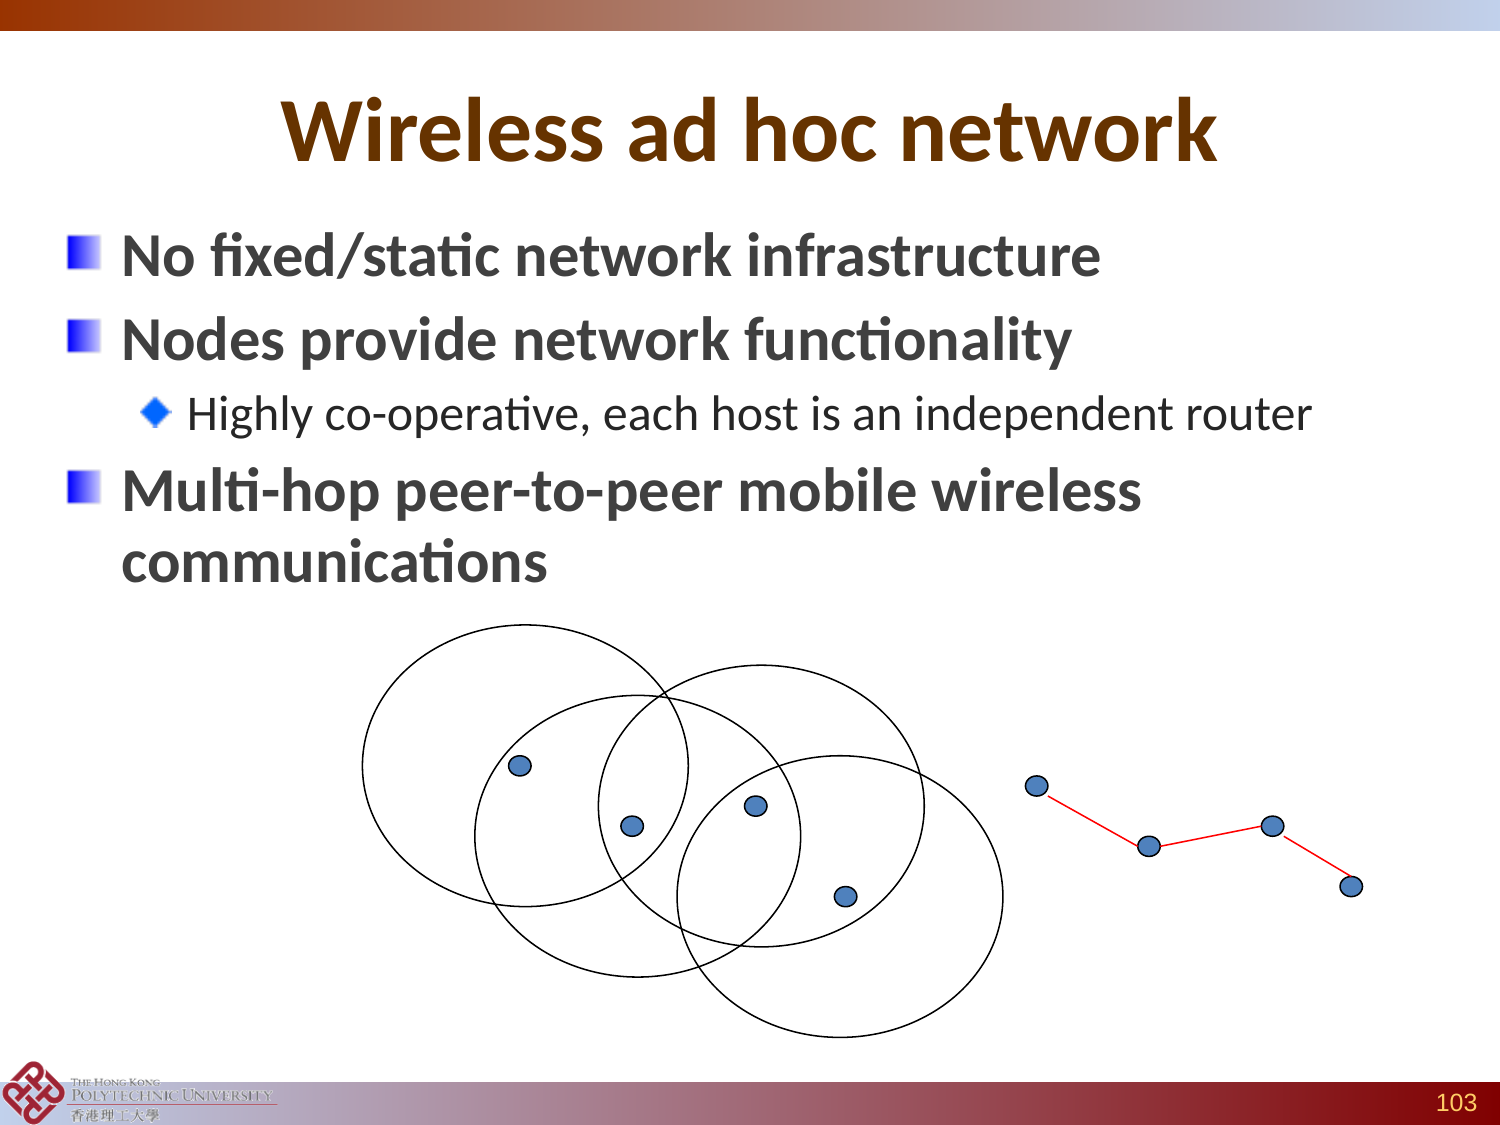

# Wireless ad hoc network
No fixed/static network infrastructure
Nodes provide network functionality
Highly co-operative, each host is an independent router
Multi-hop peer-to-peer mobile wireless communications